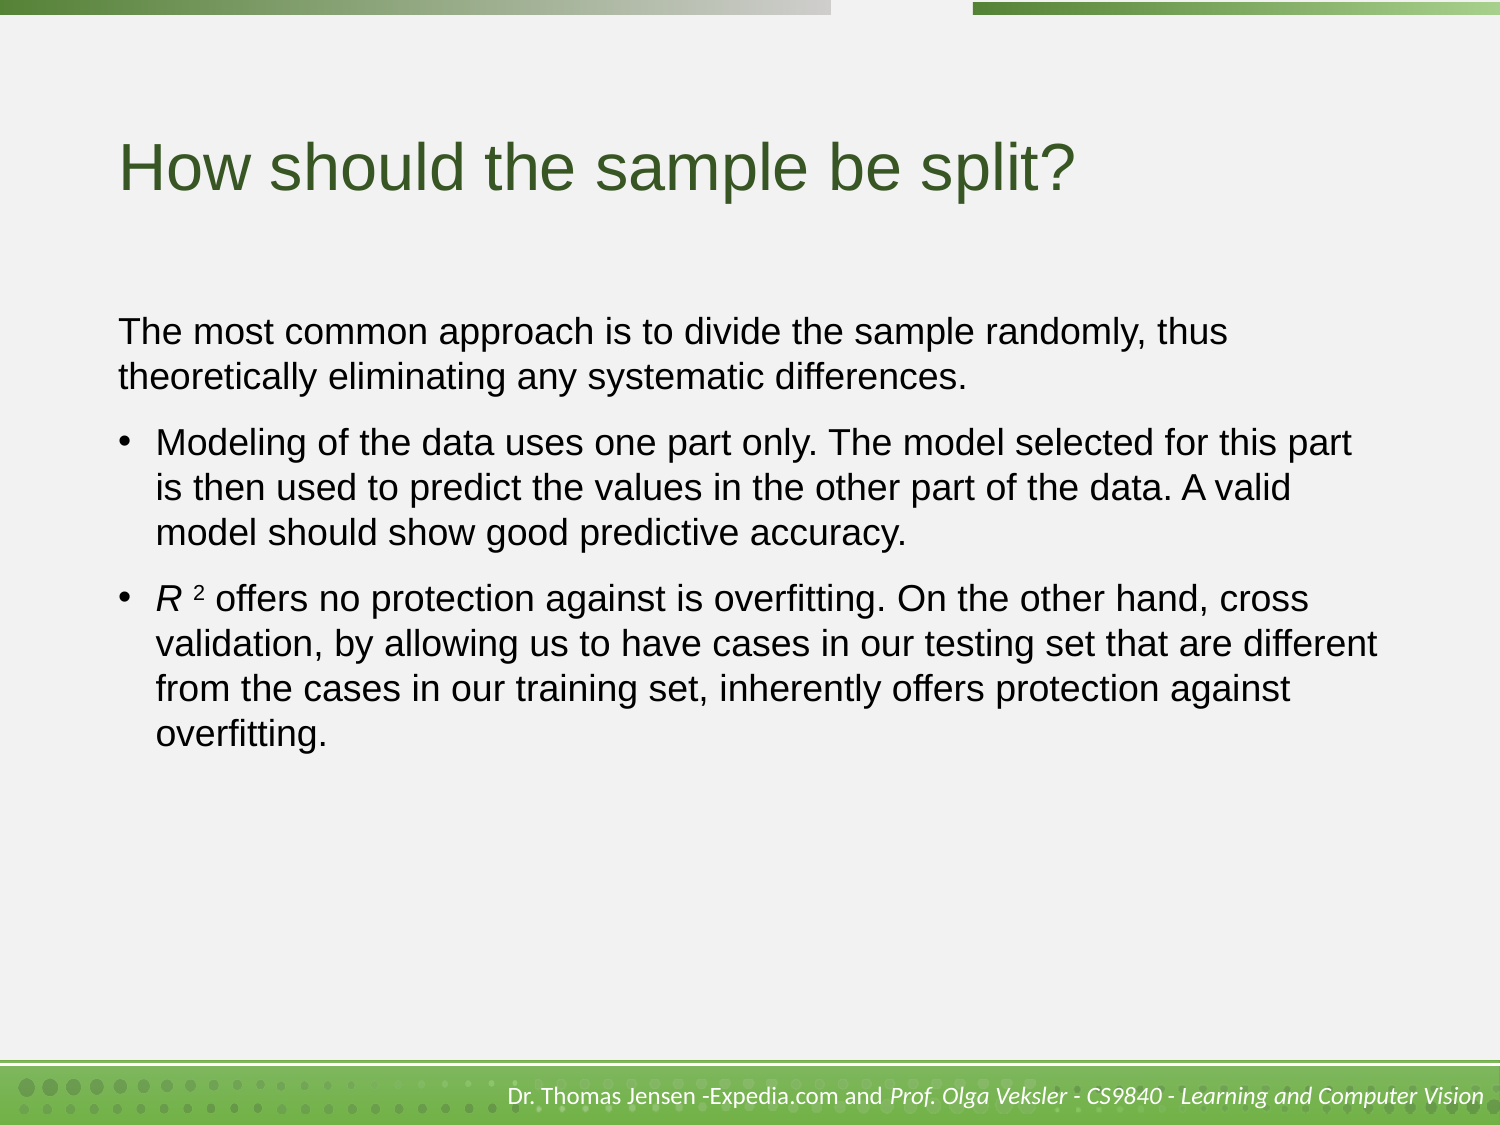

# How should the sample be split?
The most common approach is to divide the sample randomly, thus theoretically eliminating any systematic differences.
Modeling of the data uses one part only. The model selected for this part is then used to predict the values in the other part of the data. A valid model should show good predictive accuracy.
R 2 offers no protection against is overfitting. On the other hand, cross validation, by allowing us to have cases in our testing set that are different from the cases in our training set, inherently offers protection against overfitting.
Dr. Thomas Jensen -Expedia.com and Prof. Olga Veksler - CS9840 - Learning and Computer Vision